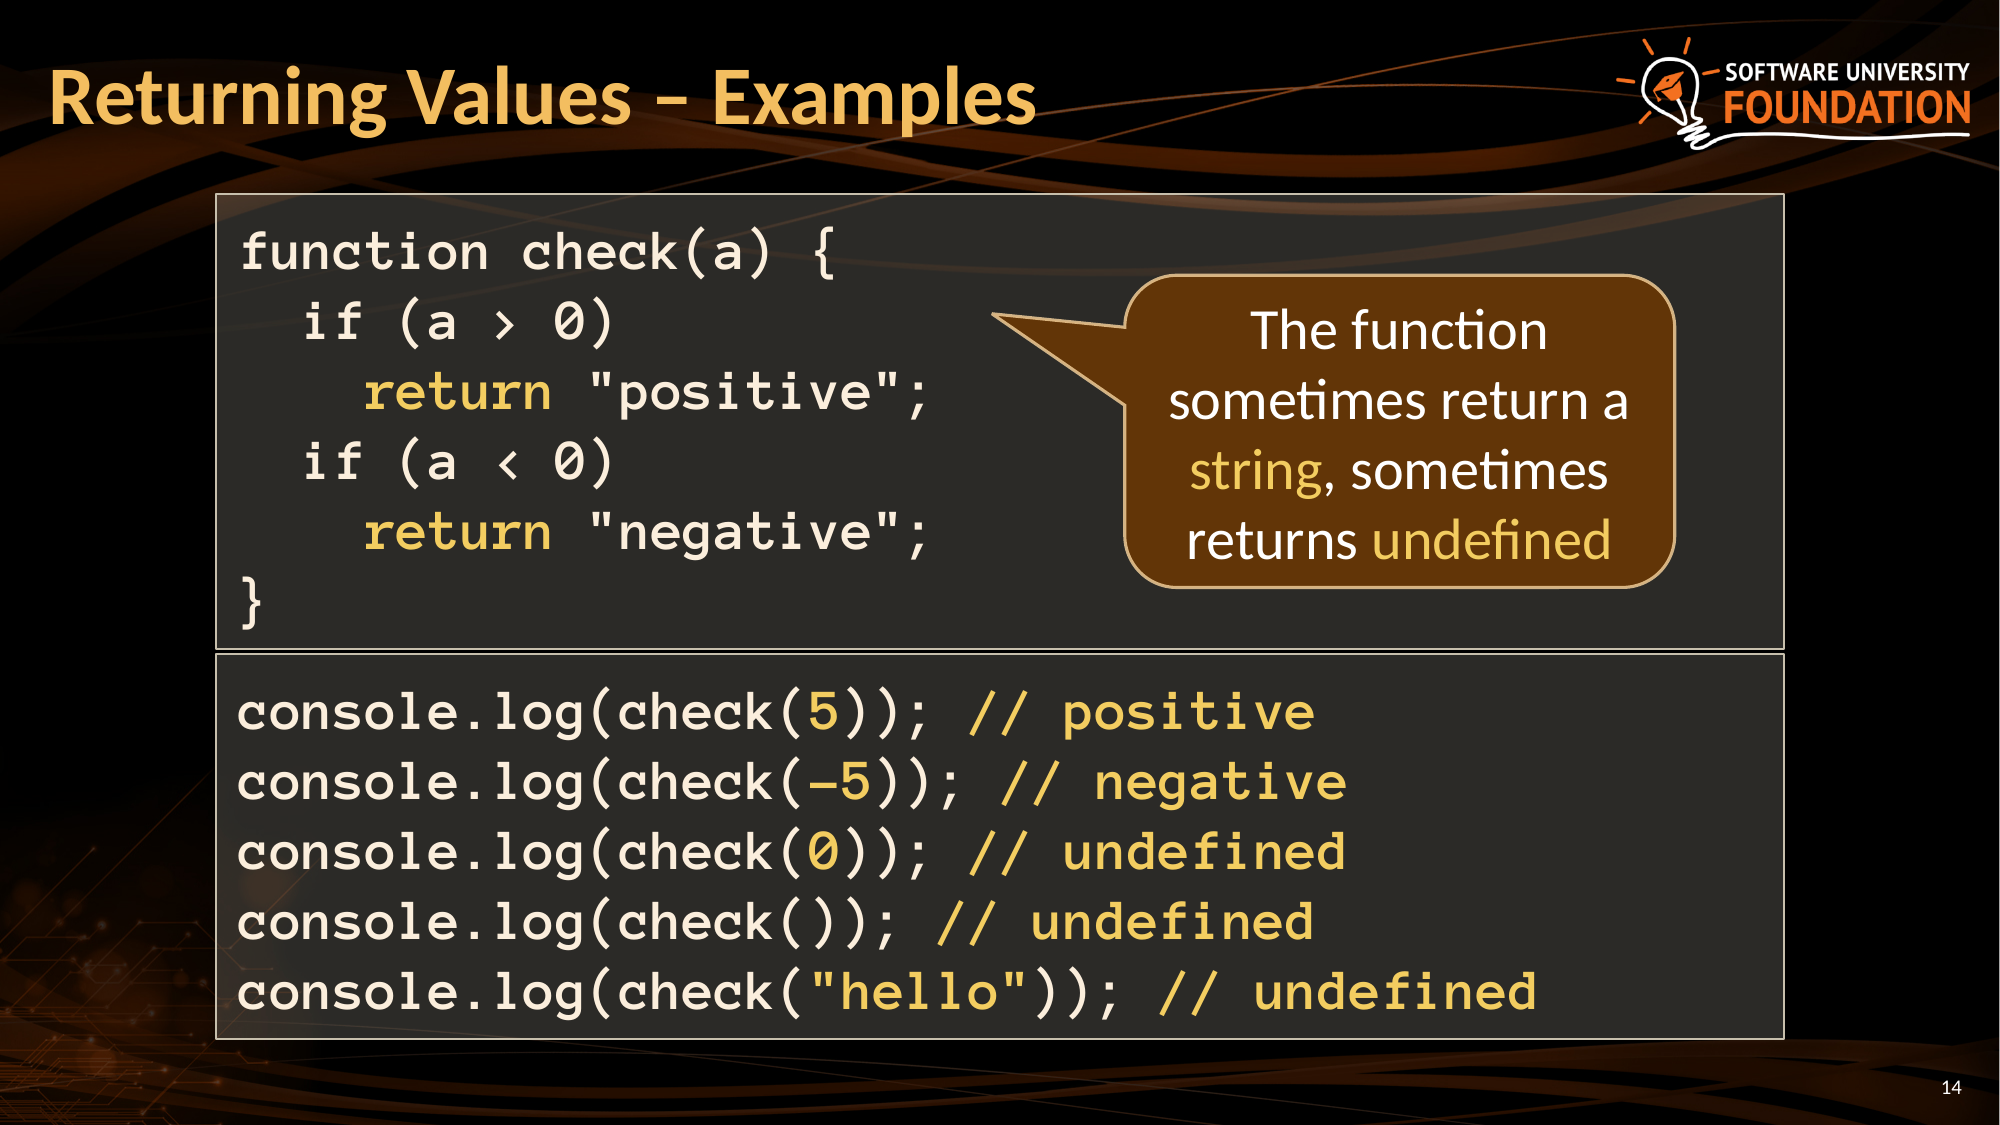

# Returning Values – Examples
function check(a) {
  if (a > 0)
    return "positive";
  if (a < 0)
    return "negative";
}
The function sometimes return a string, sometimes returns undefined
console.log(check(5)); // positive
console.log(check(-5)); // negative
console.log(check(0)); // undefined
console.log(check()); // undefined
console.log(check("hello")); // undefined
14